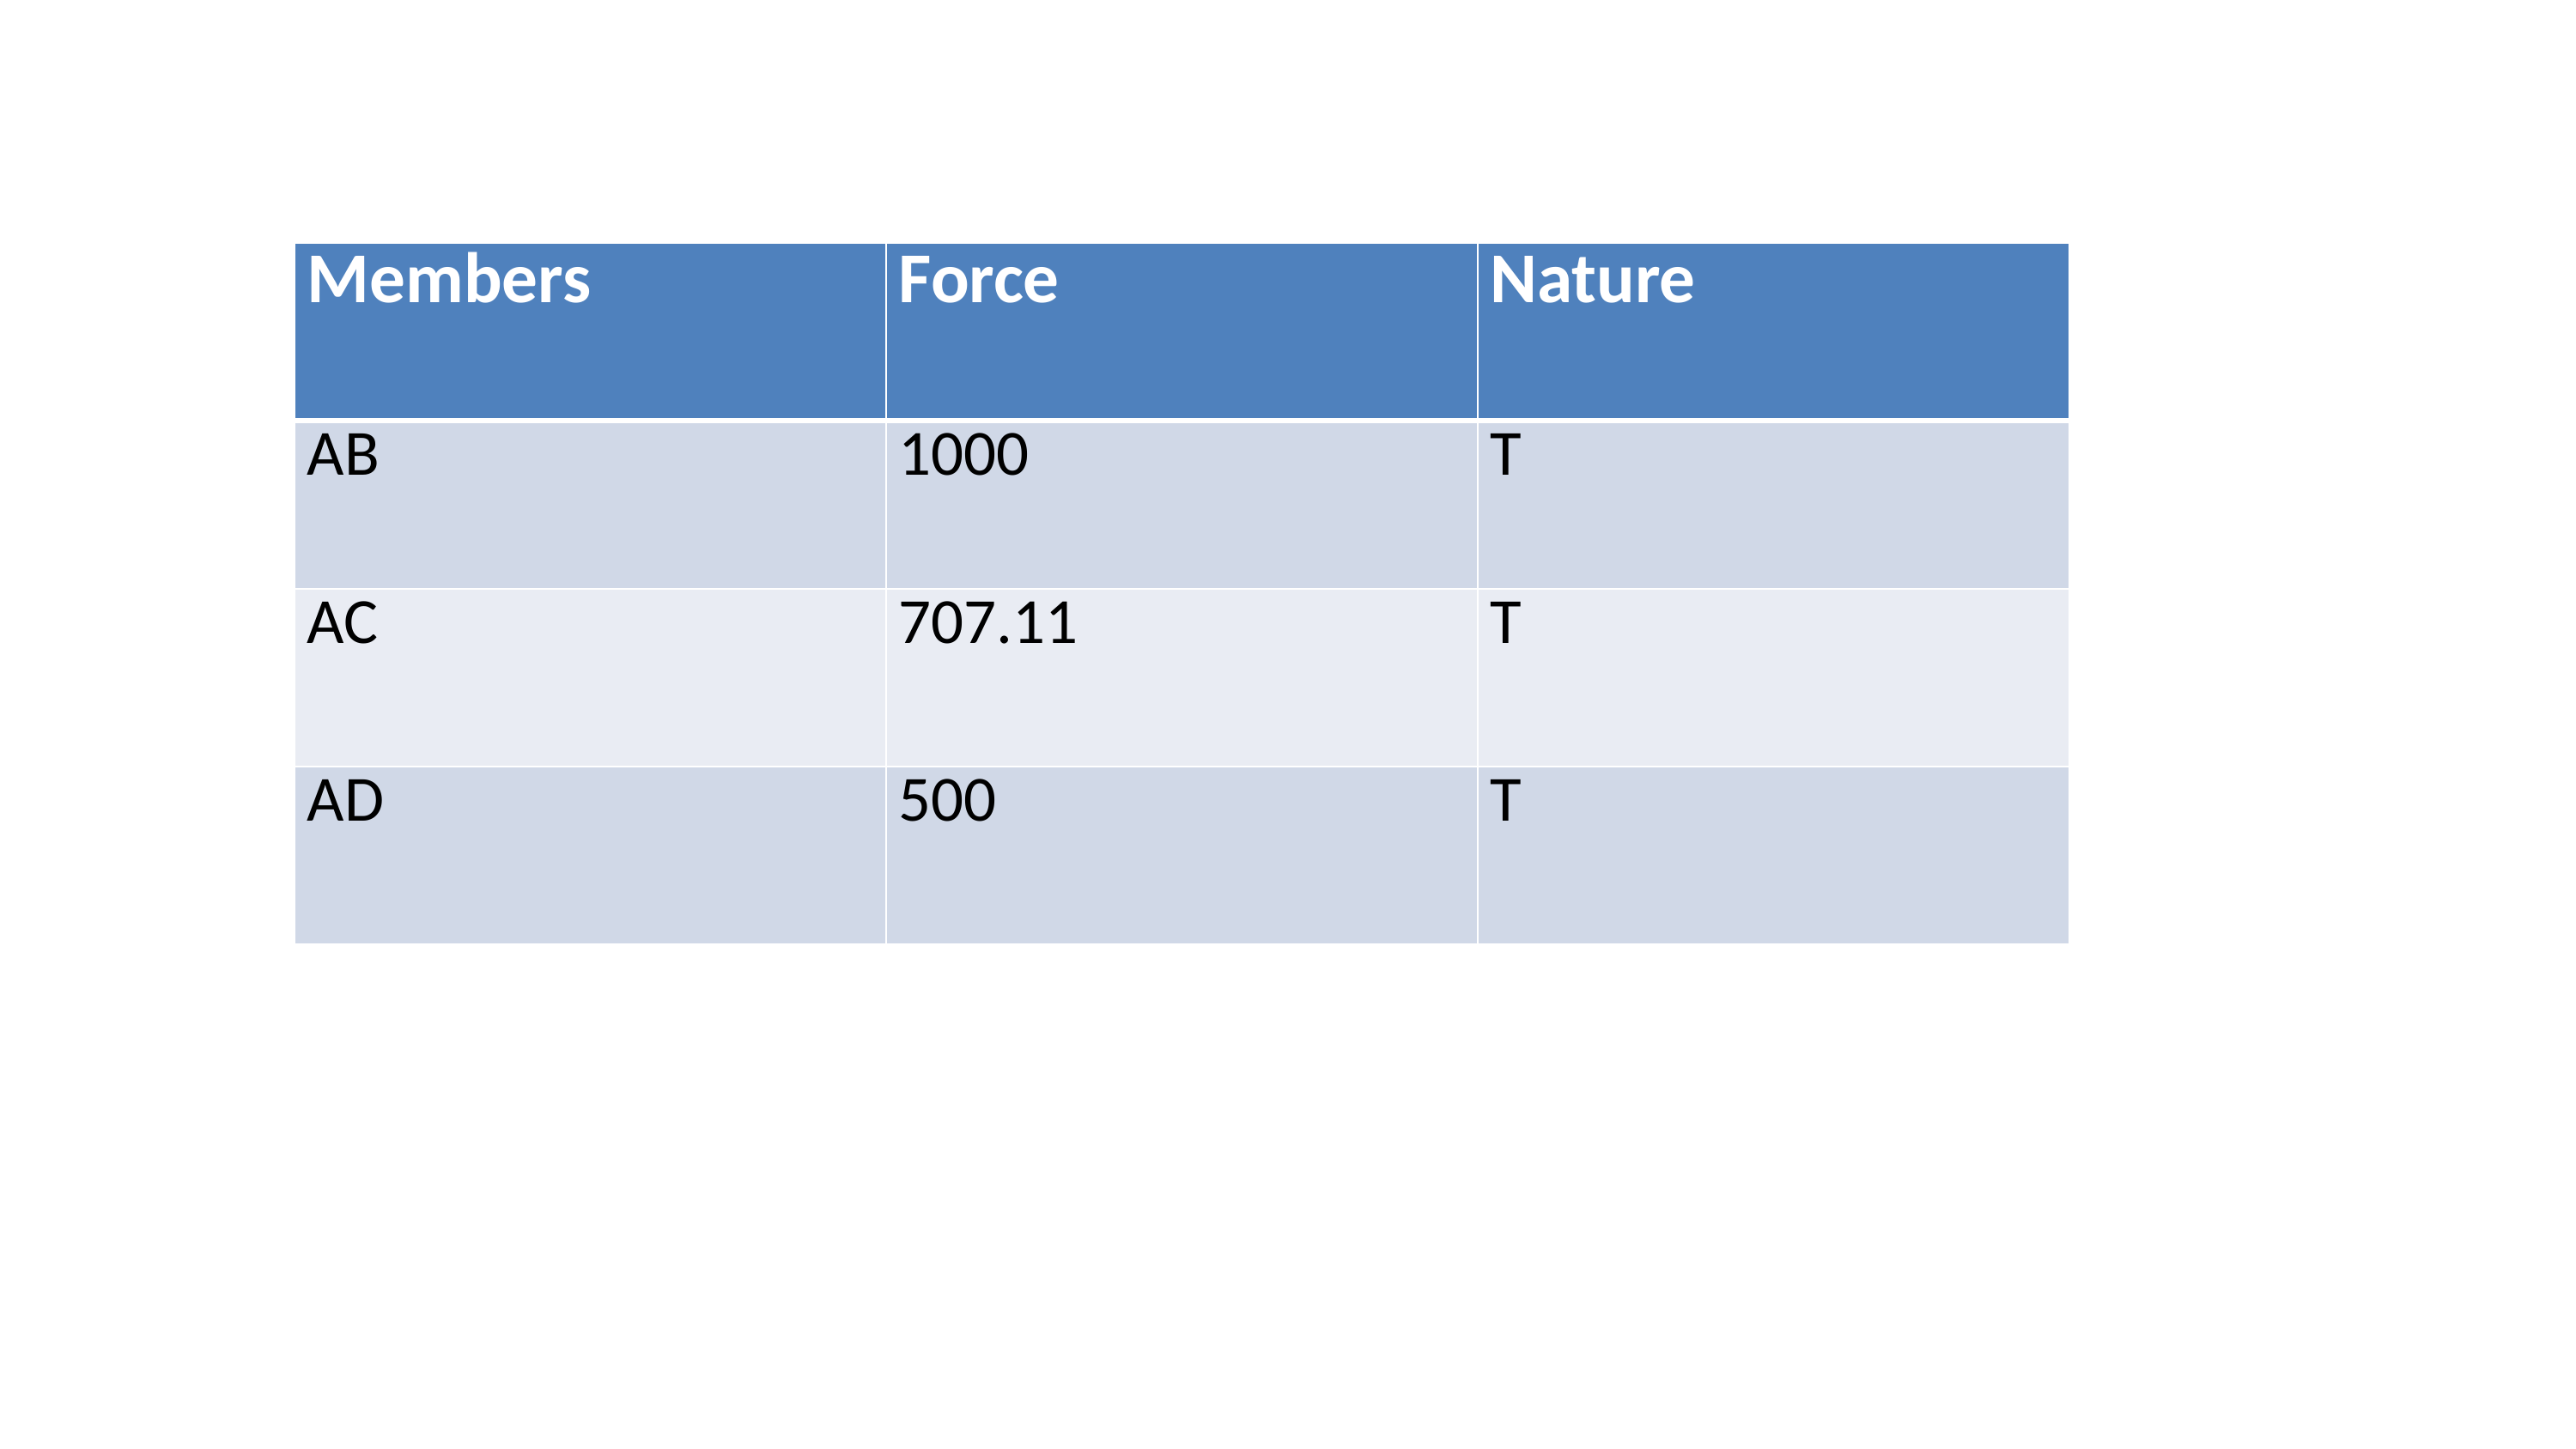

| Members | Force | Nature |
| --- | --- | --- |
| AB | 1000 | T |
| AC | 707.11 | T |
| AD | 500 | T |